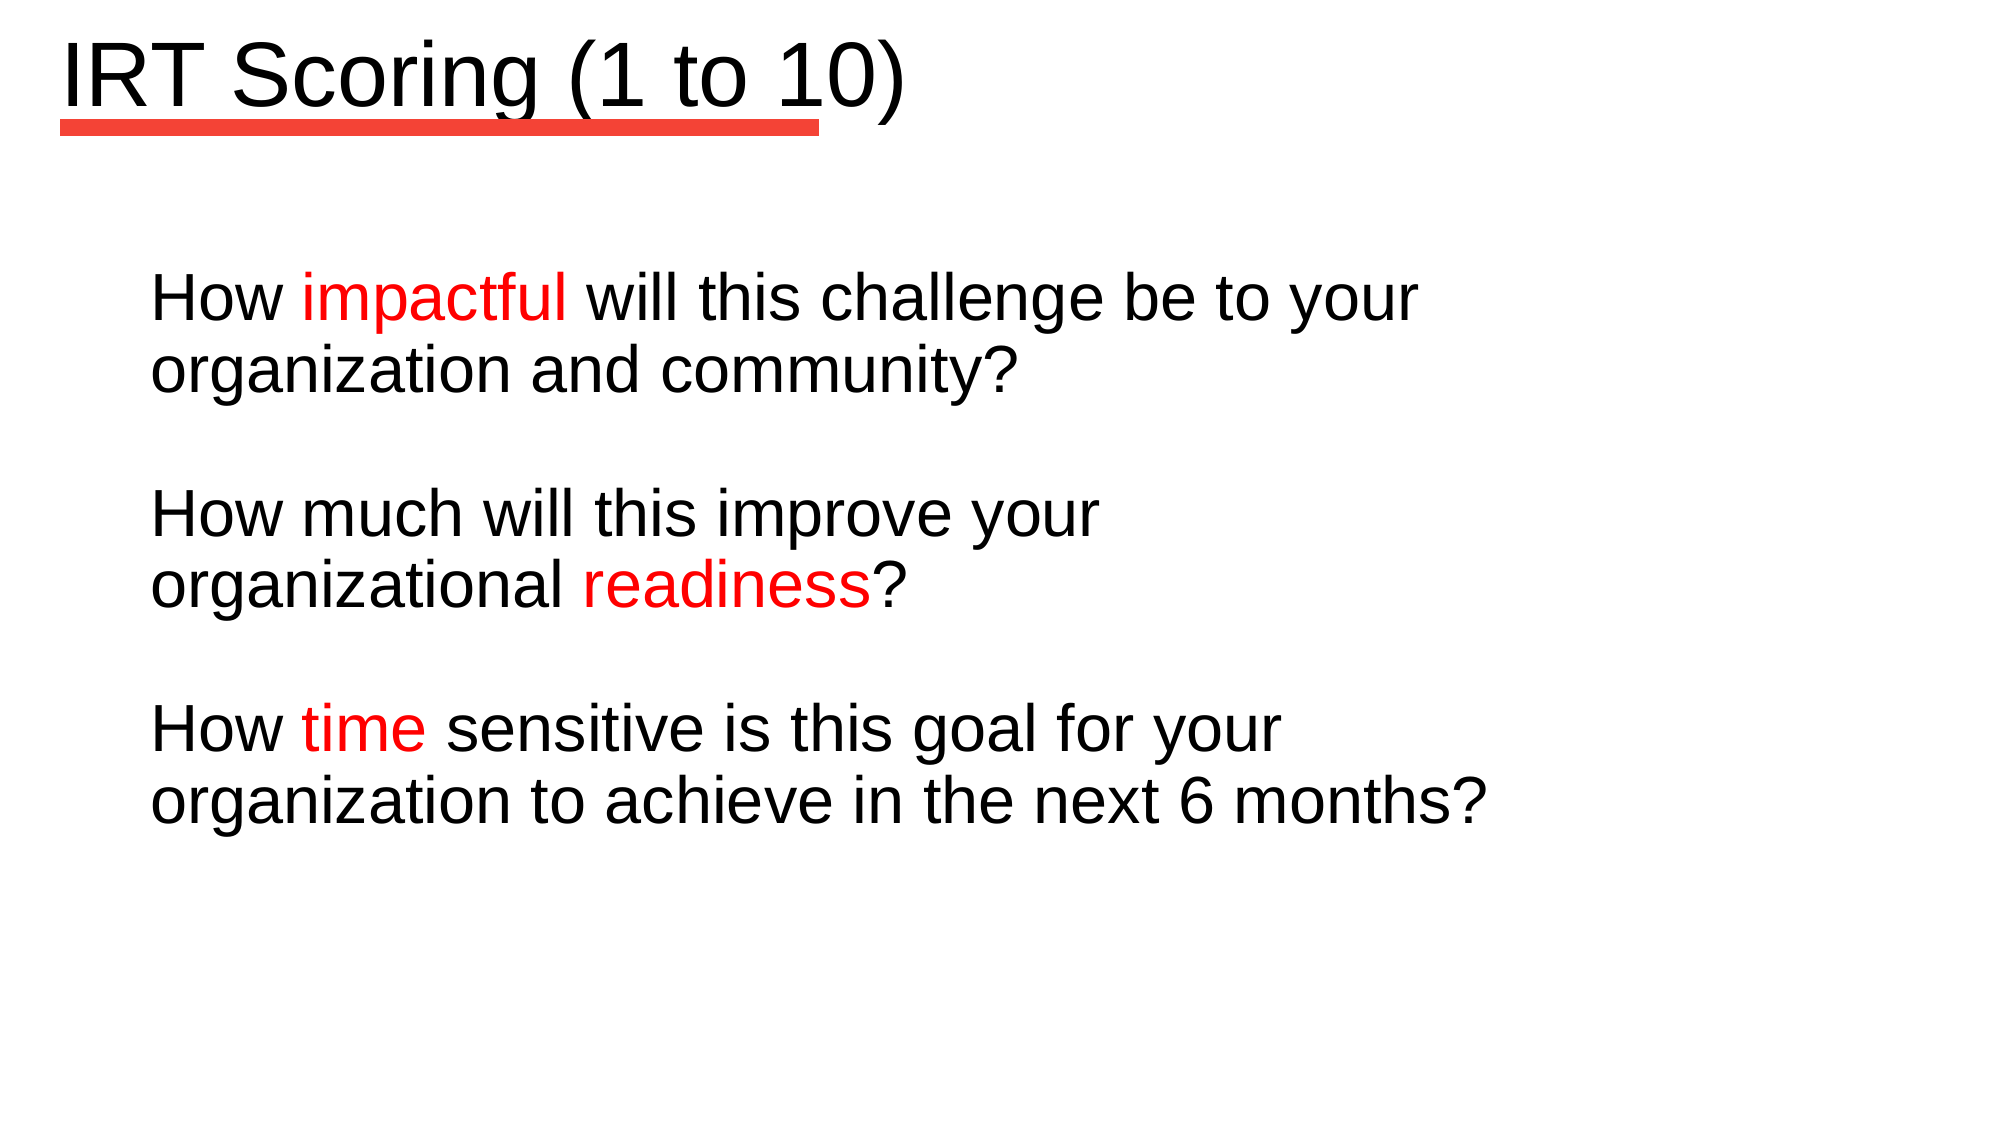

IRT Scoring (1 to 10)
How impactful will this challenge be to your organization and community?

How much will this improve your organizational readiness?

How time sensitive is this goal for your organization to achieve in the next 6 months?